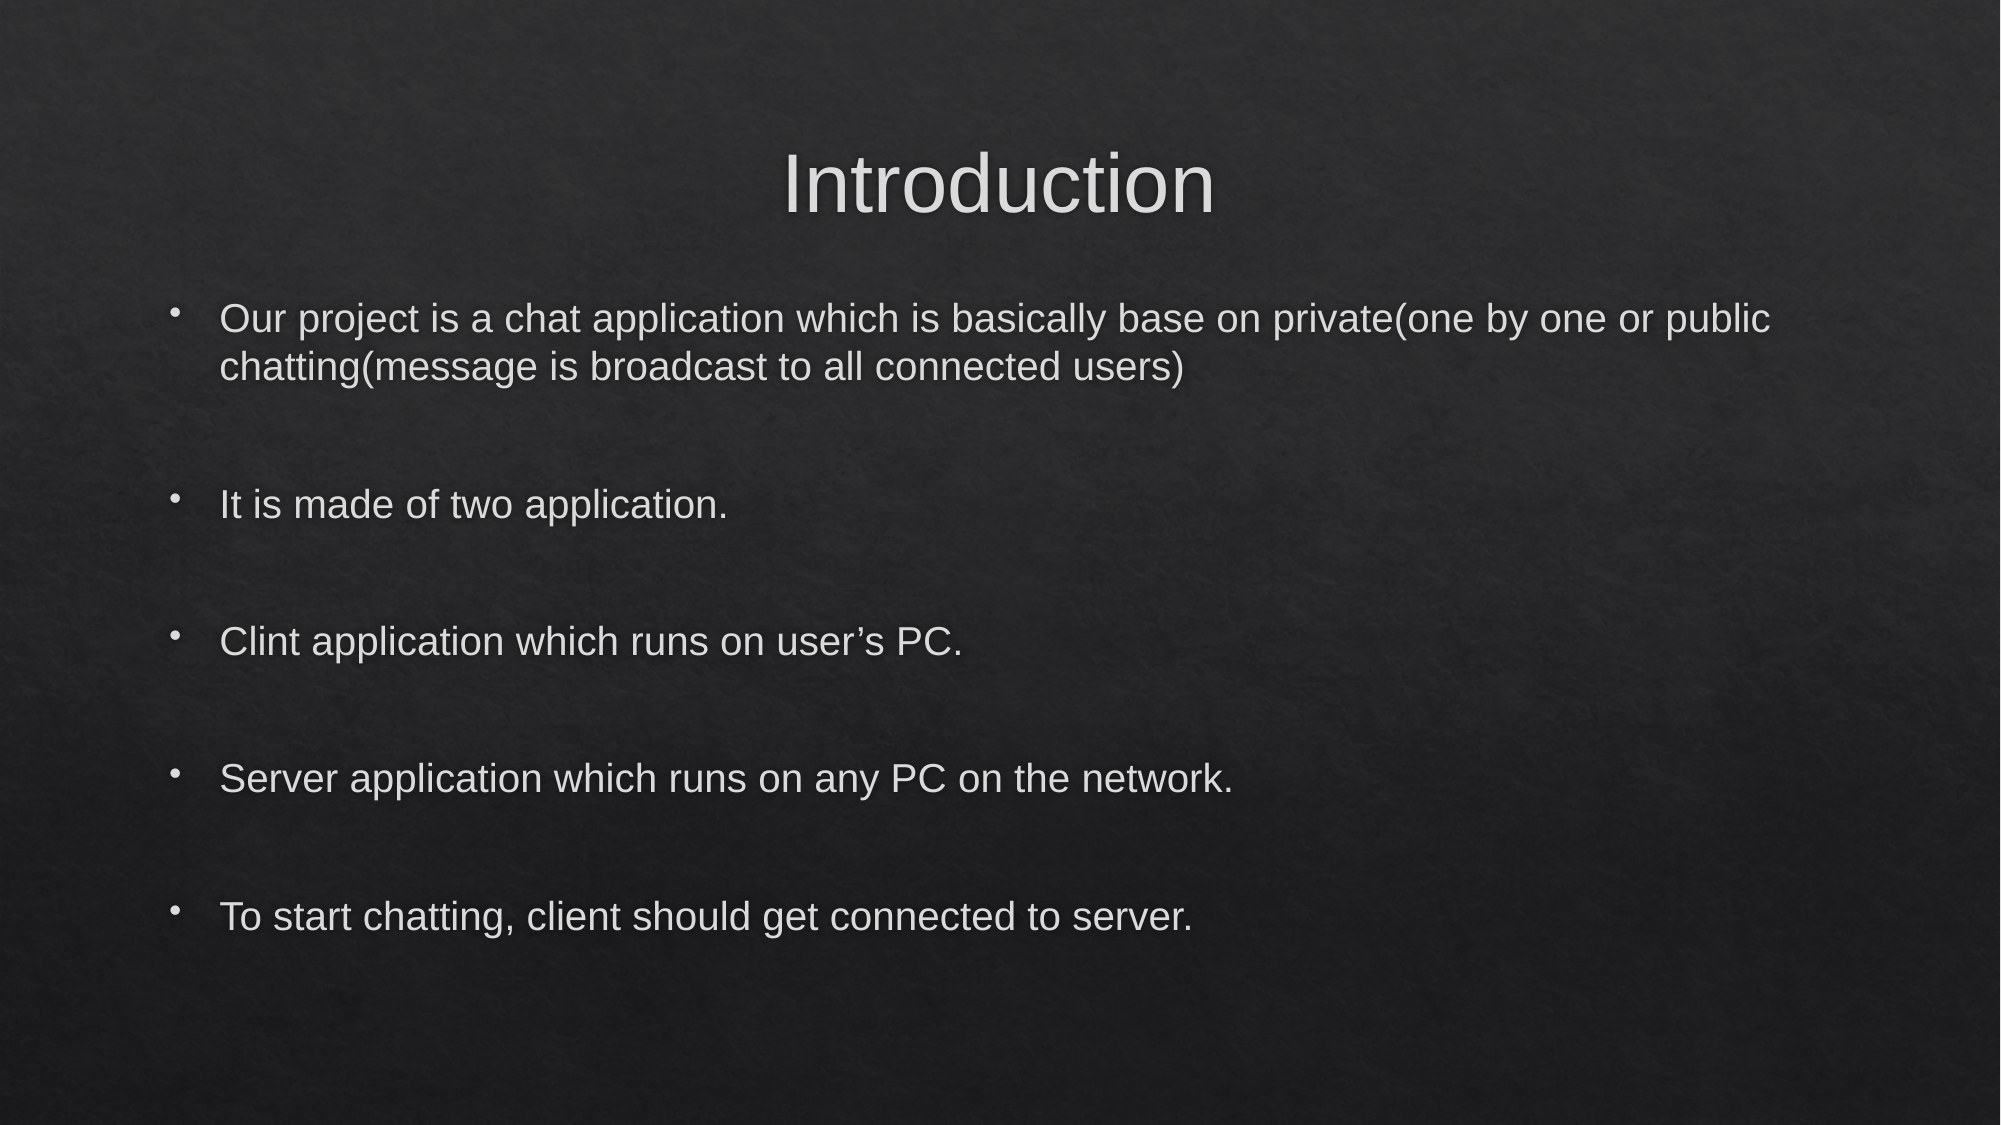

# Introduction
Our project is a chat application which is basically base on private(one by one or public chatting(message is broadcast to all connected users)

It is made of two application.

Clint application which runs on user’s PC.

Server application which runs on any PC on the network.

To start chatting, client should get connected to server.